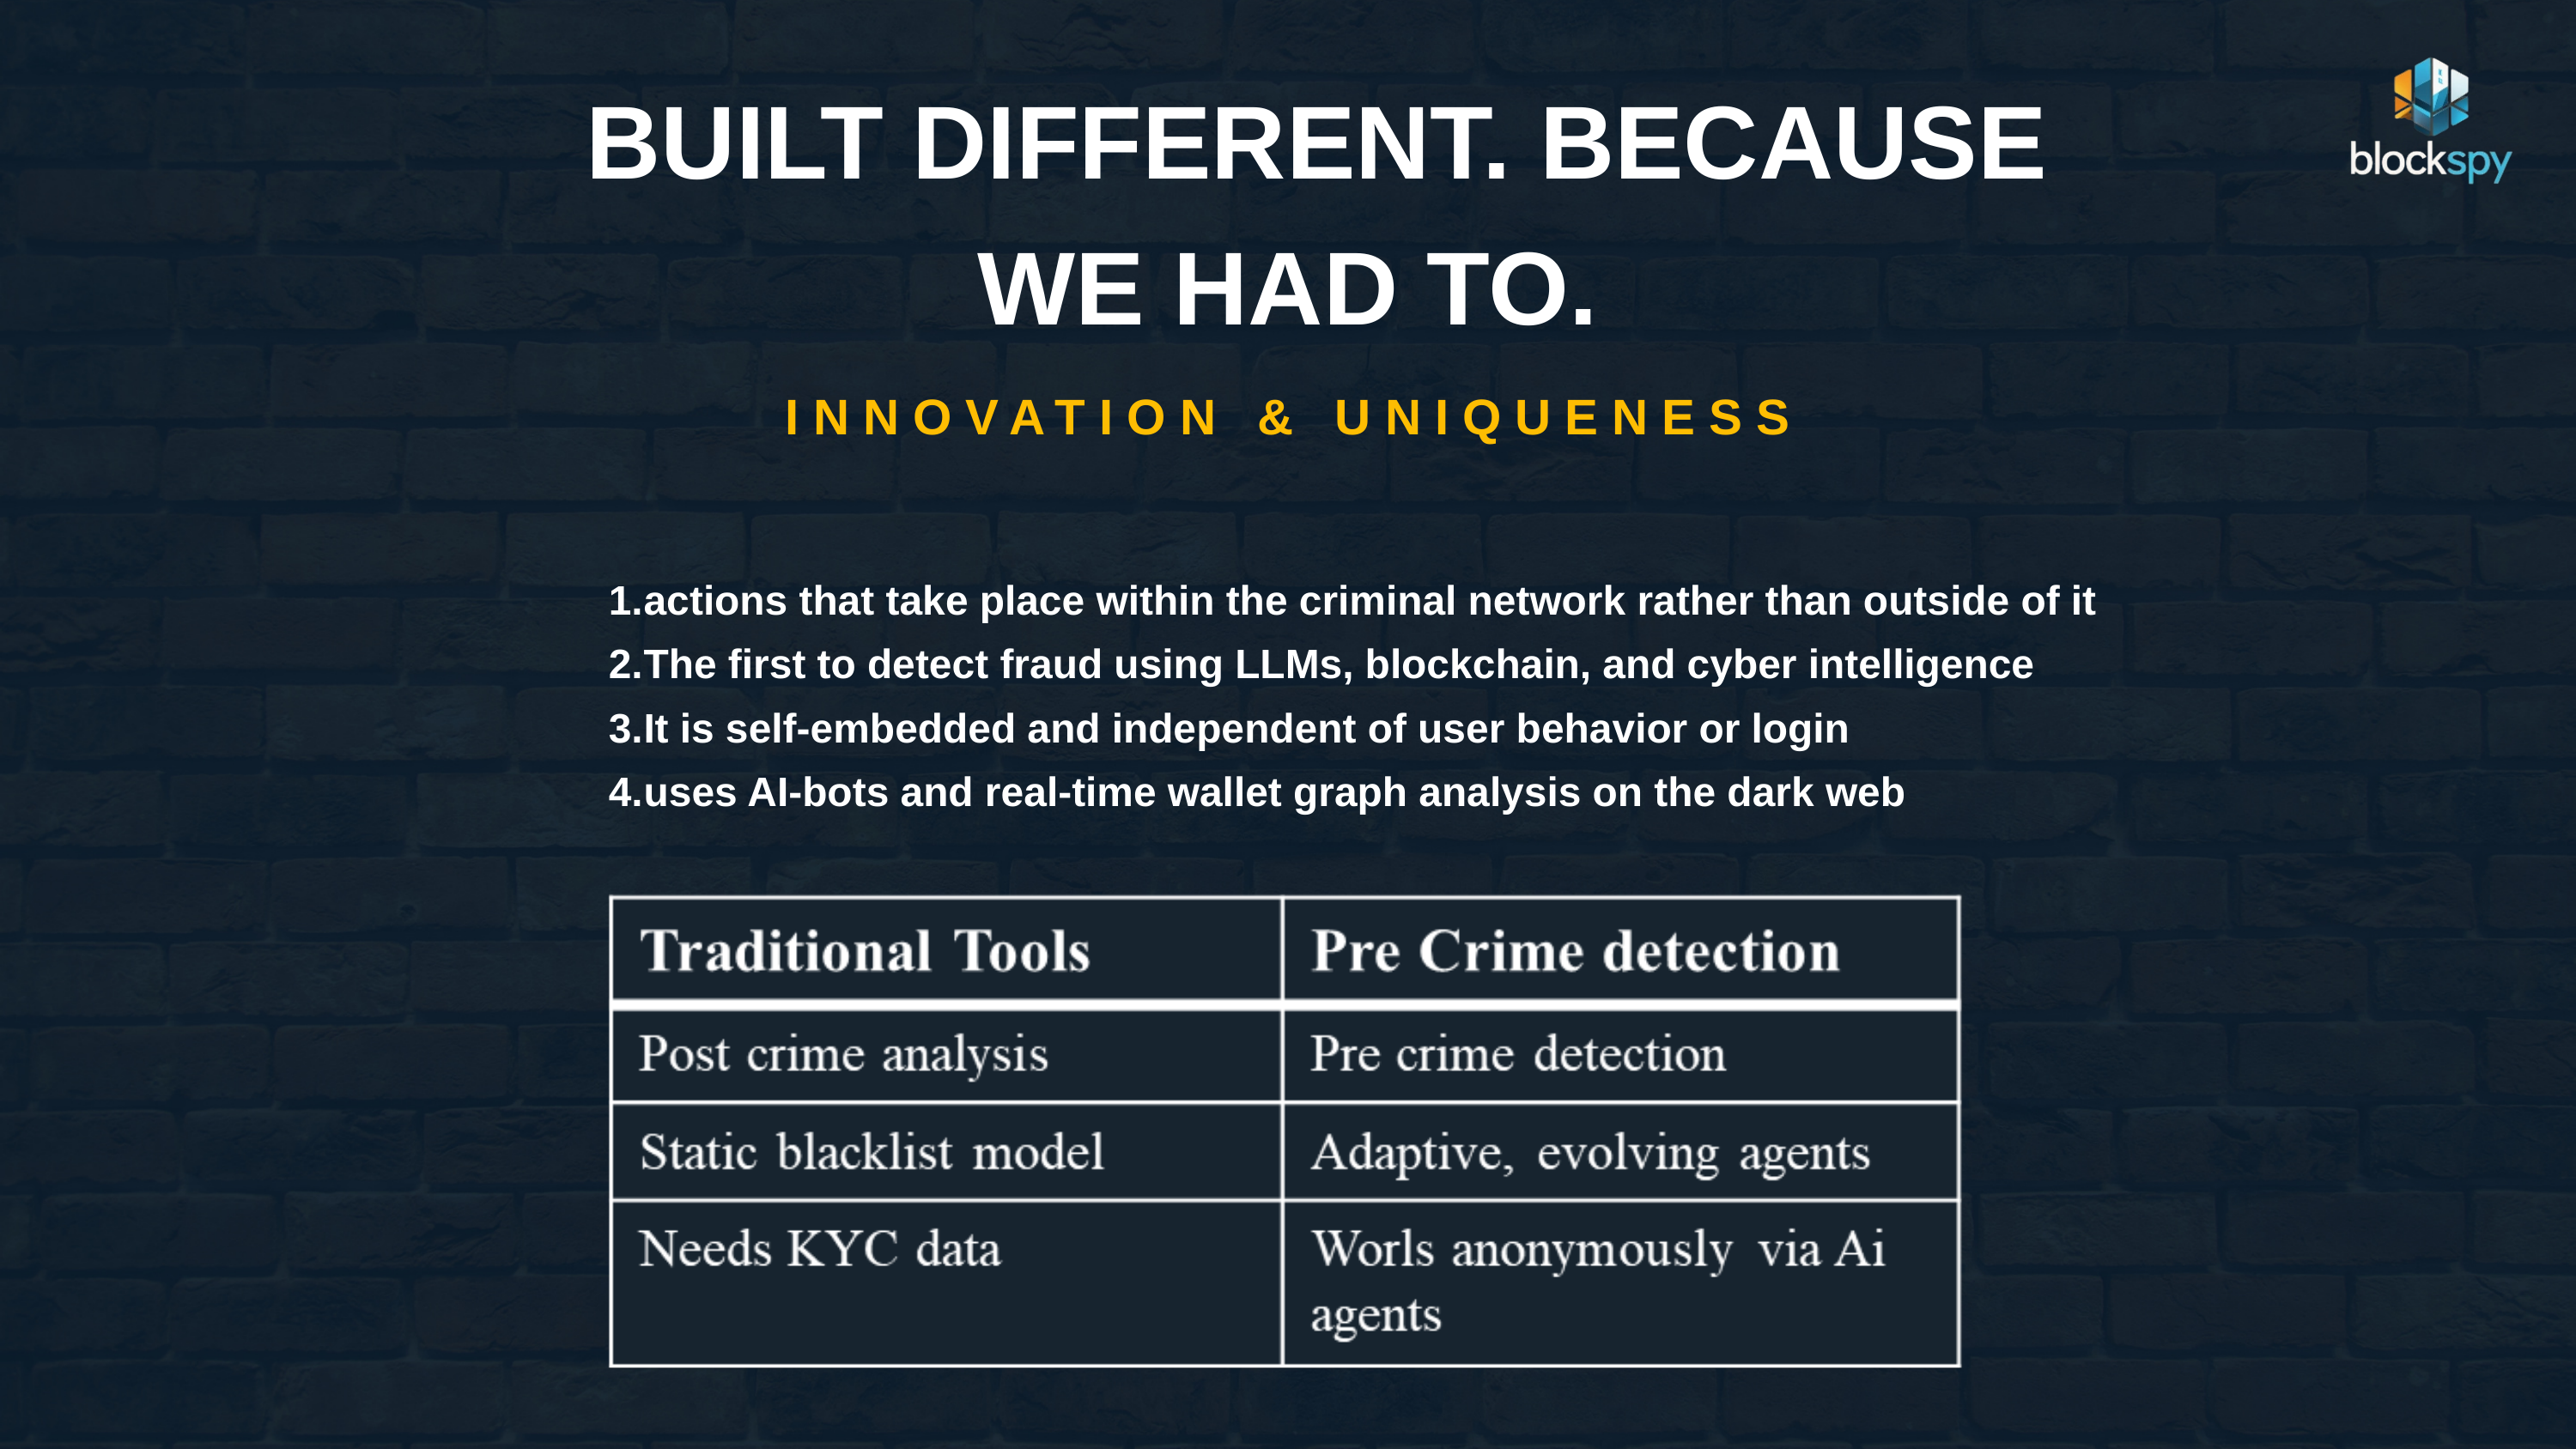

BUILT DIFFERENT. BECAUSE WE HAD TO.
INNOVATION & UNIQUENESS
actions that take place within the criminal network rather than outside of it
The first to detect fraud using LLMs, blockchain, and cyber intelligence
It is self-embedded and independent of user behavior or login
uses AI-bots and real-time wallet graph analysis on the dark web